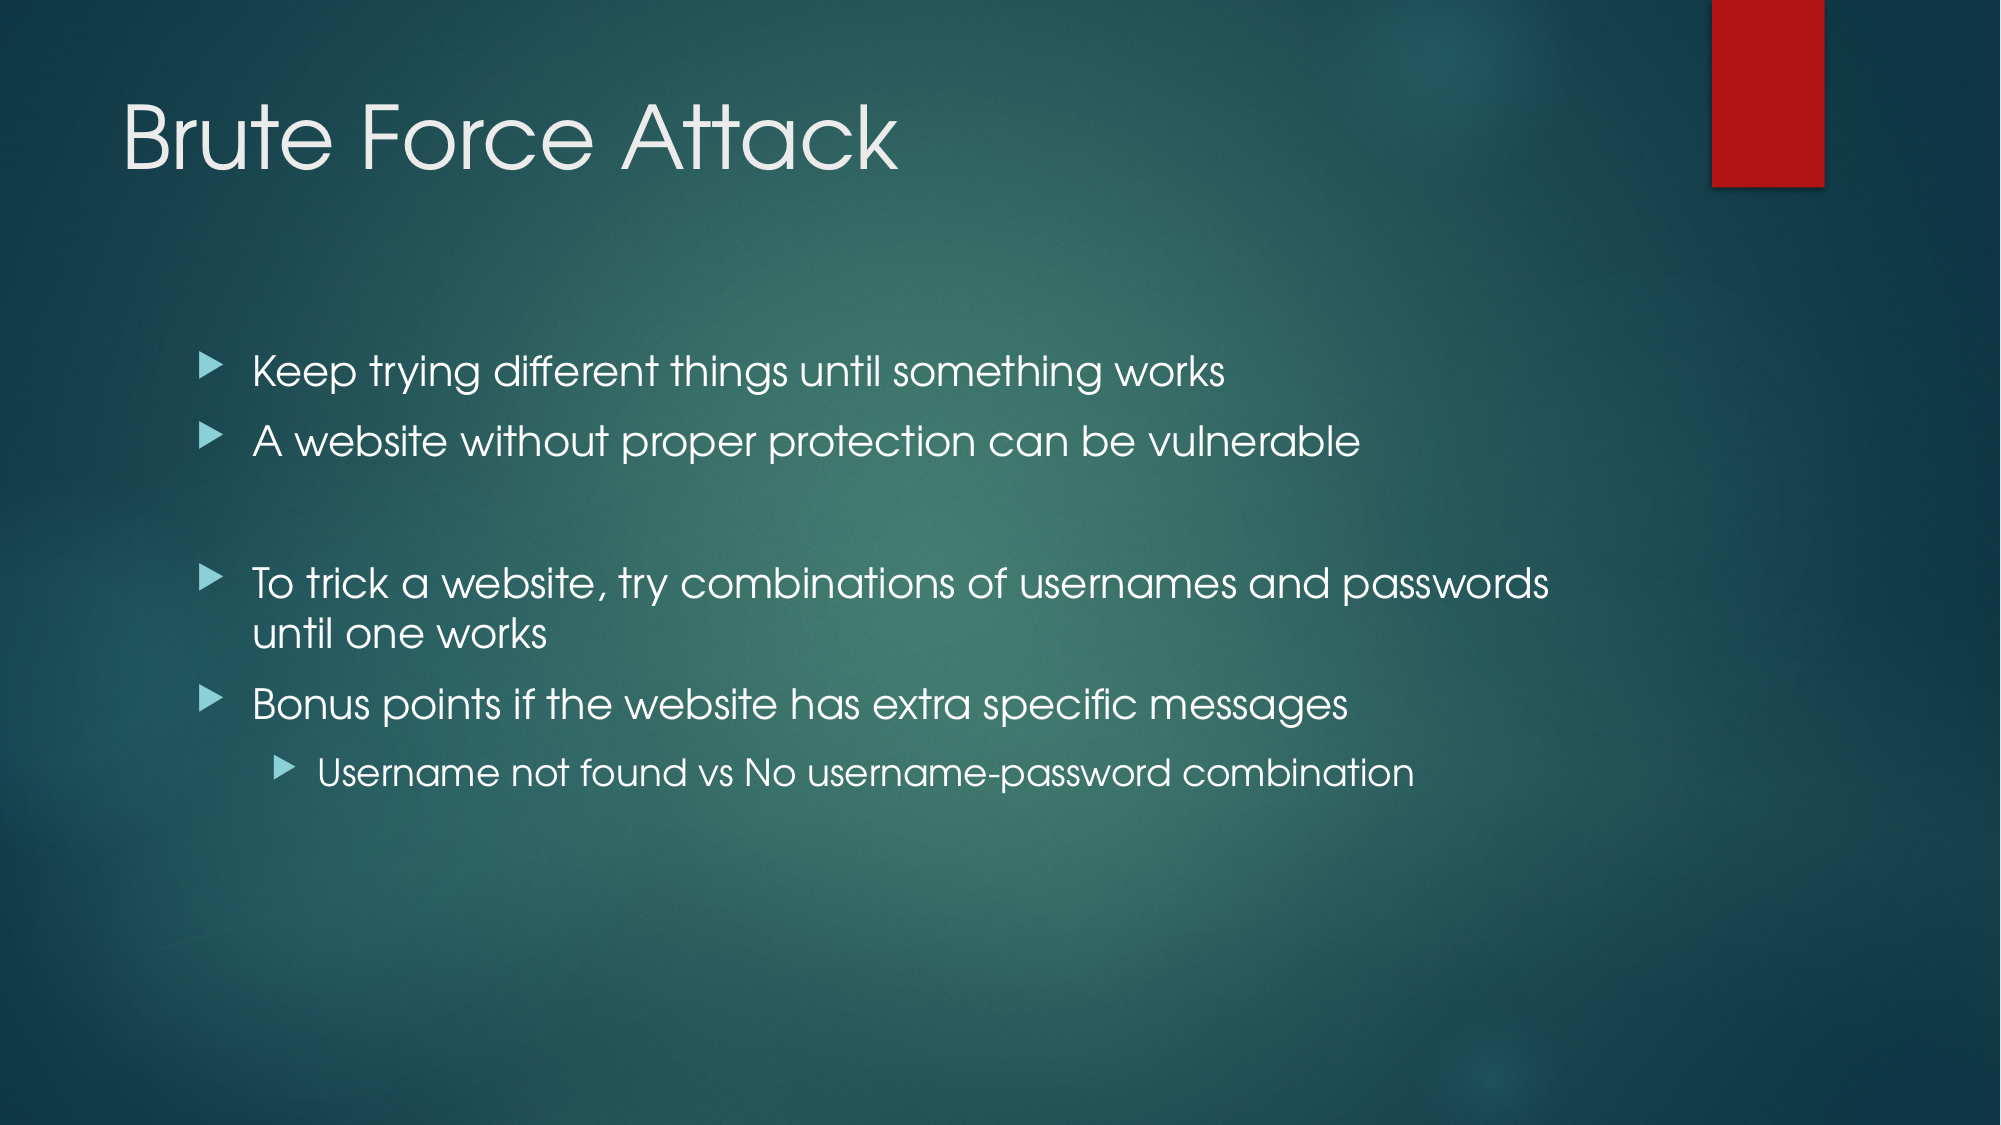

# Brute Force Attack
Keep trying different things until something works
A website without proper protection can be vulnerable

To trick a website, try combinations of usernames and passwords until one works
Bonus points if the website has extra specific messages
Username not found vs No username-password combination